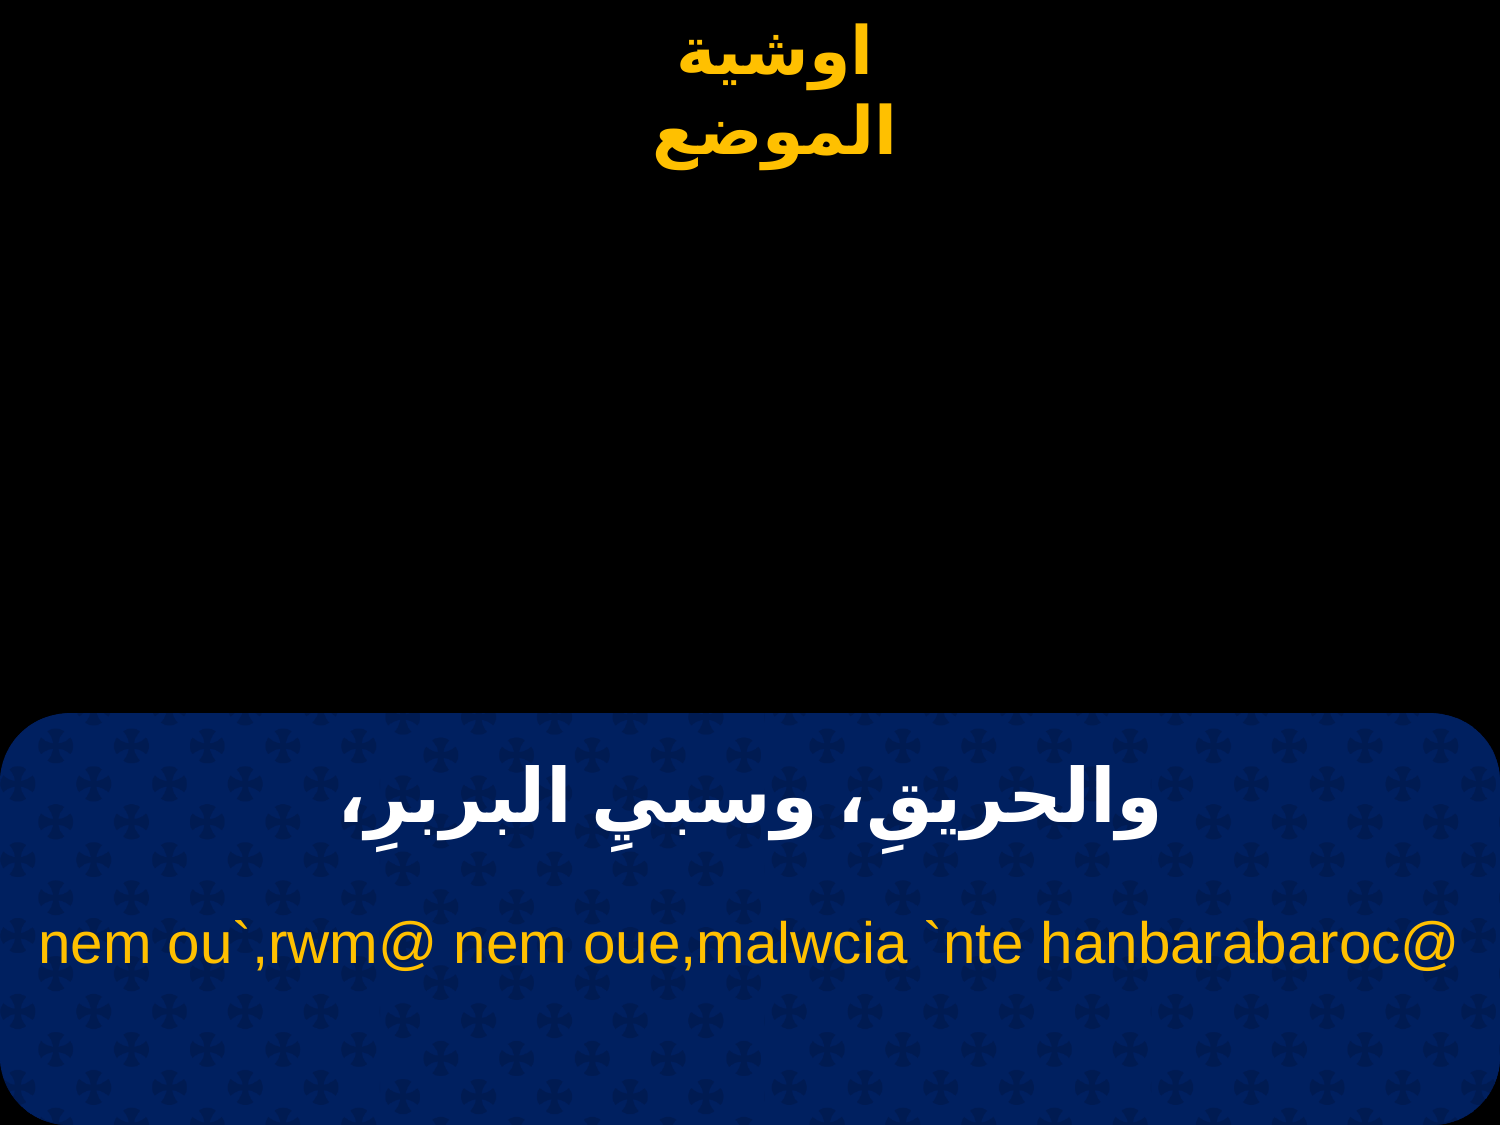

# والحريقِ، وسبيِ البربرِ،
nem ou`,rwm@ nem oue,malwcia `nte hanbarabaroc@